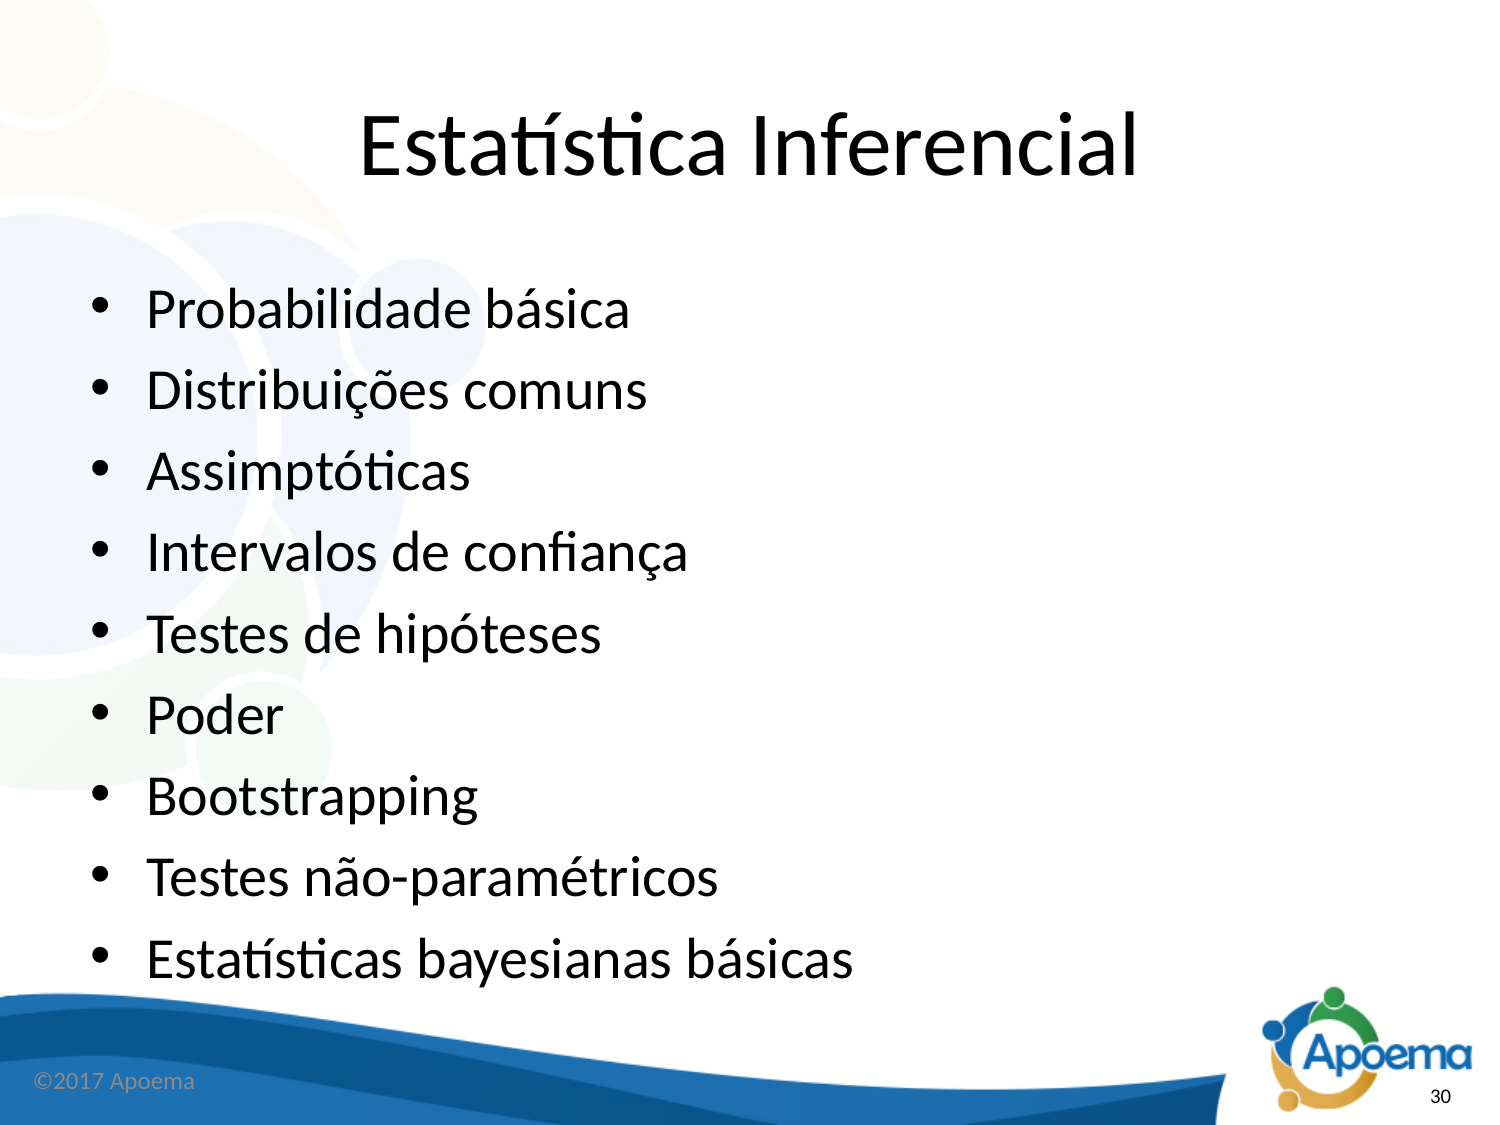

# Estatística Inferencial
Probabilidade básica
Distribuições comuns
Assimptóticas
Intervalos de confiança
Testes de hipóteses
Poder
Bootstrapping
Testes não-paramétricos
Estatísticas bayesianas básicas
©2017 Apoema
30